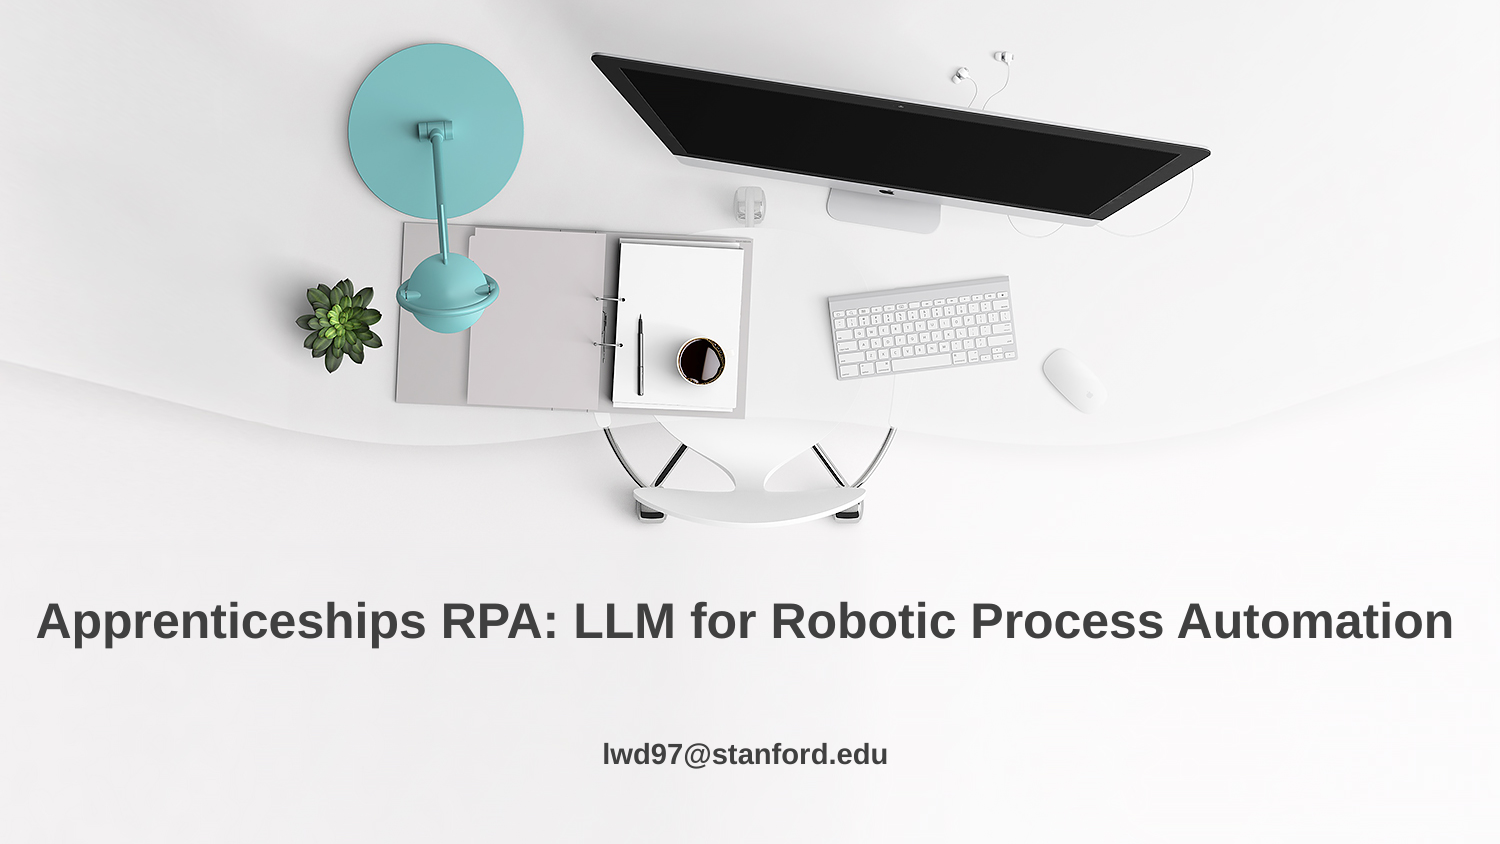

Apprenticeships RPA: LLM for Robotic Process Automation
lwd97@stanford.edu